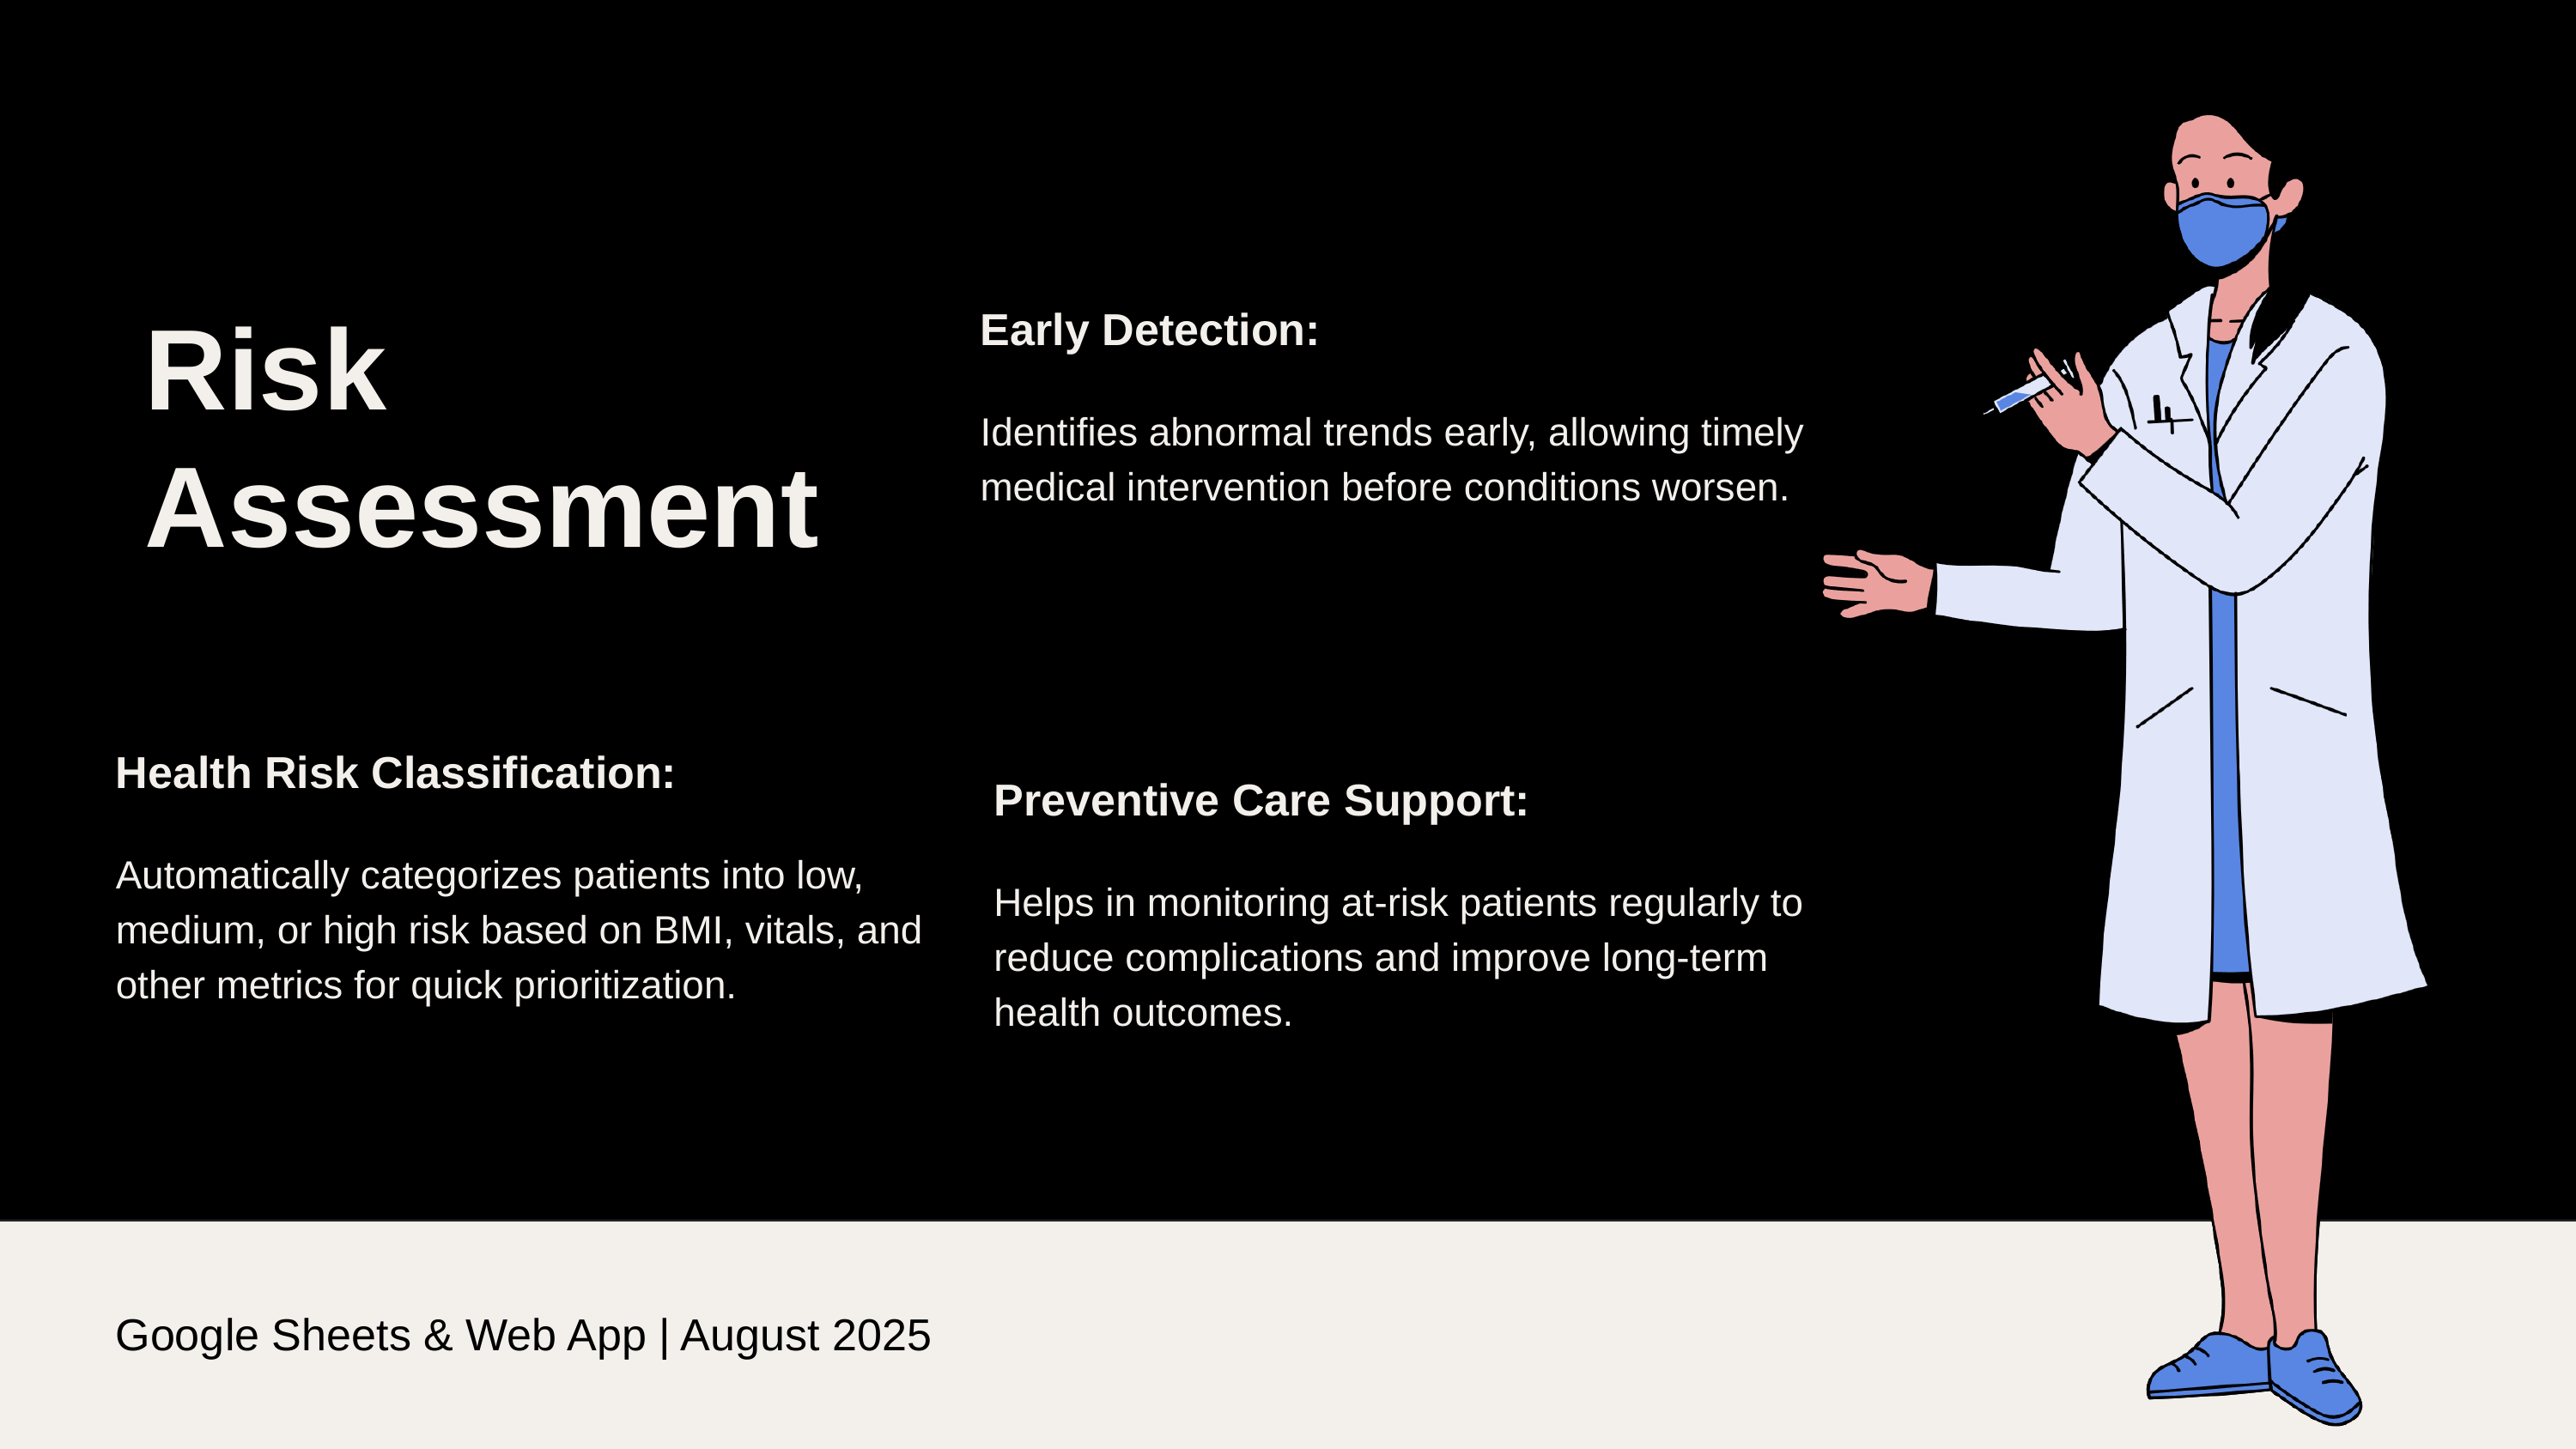

Risk Assessment
Early Detection:
Identifies abnormal trends early, allowing timely medical intervention before conditions worsen.
Health Risk Classification:
Automatically categorizes patients into low, medium, or high risk based on BMI, vitals, and other metrics for quick prioritization.
Preventive Care Support:
Helps in monitoring at-risk patients regularly to reduce complications and improve long-term health outcomes.

Google Sheets & Web App | August 2025